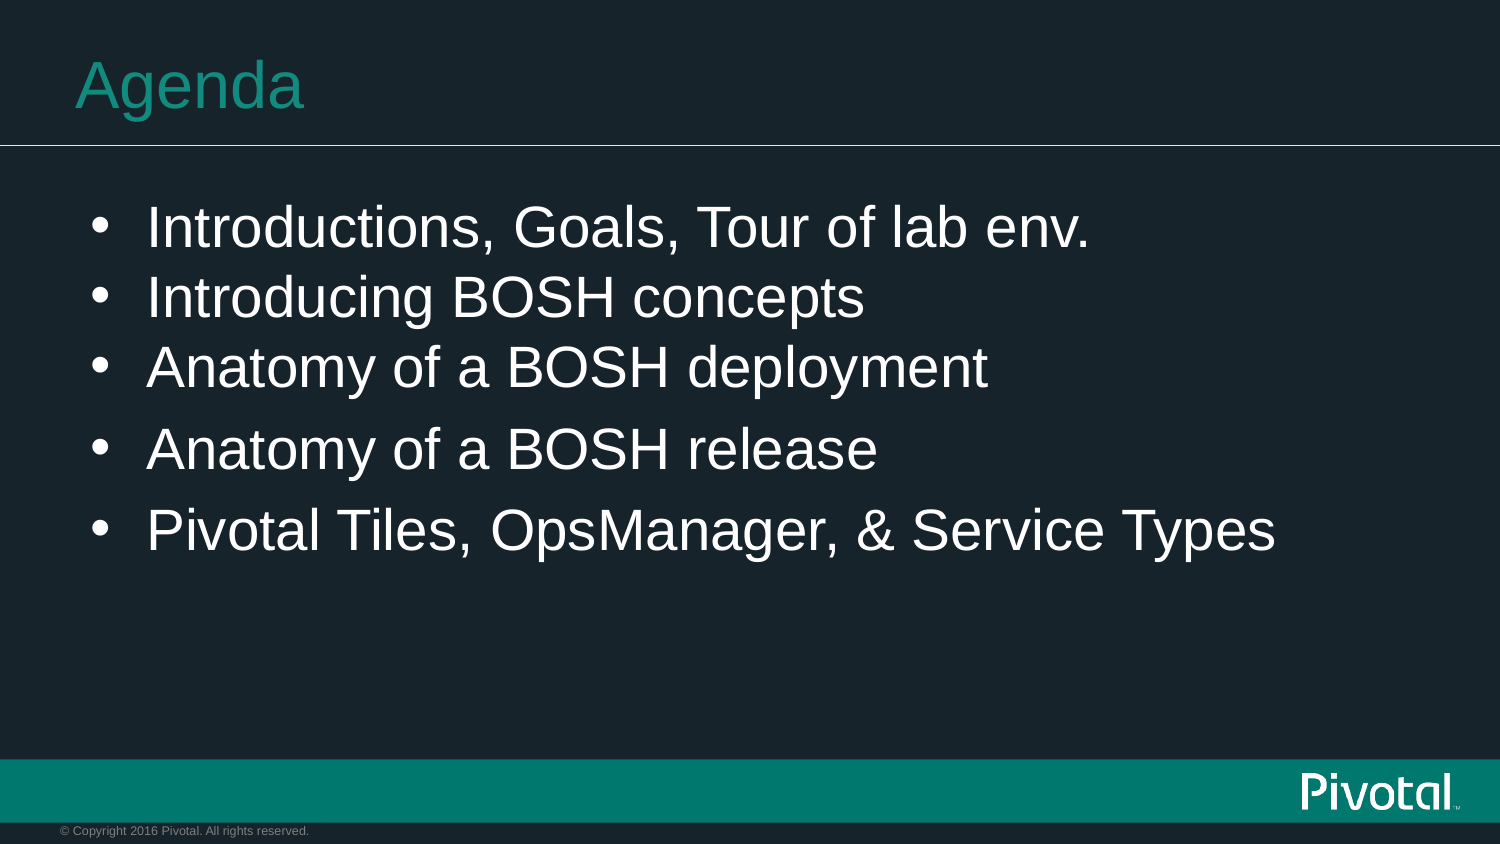

# Agenda
Introductions, Goals, Tour of lab env.
Introducing BOSH concepts
Anatomy of a BOSH deployment
Anatomy of a BOSH release
Pivotal Tiles, OpsManager, & Service Types